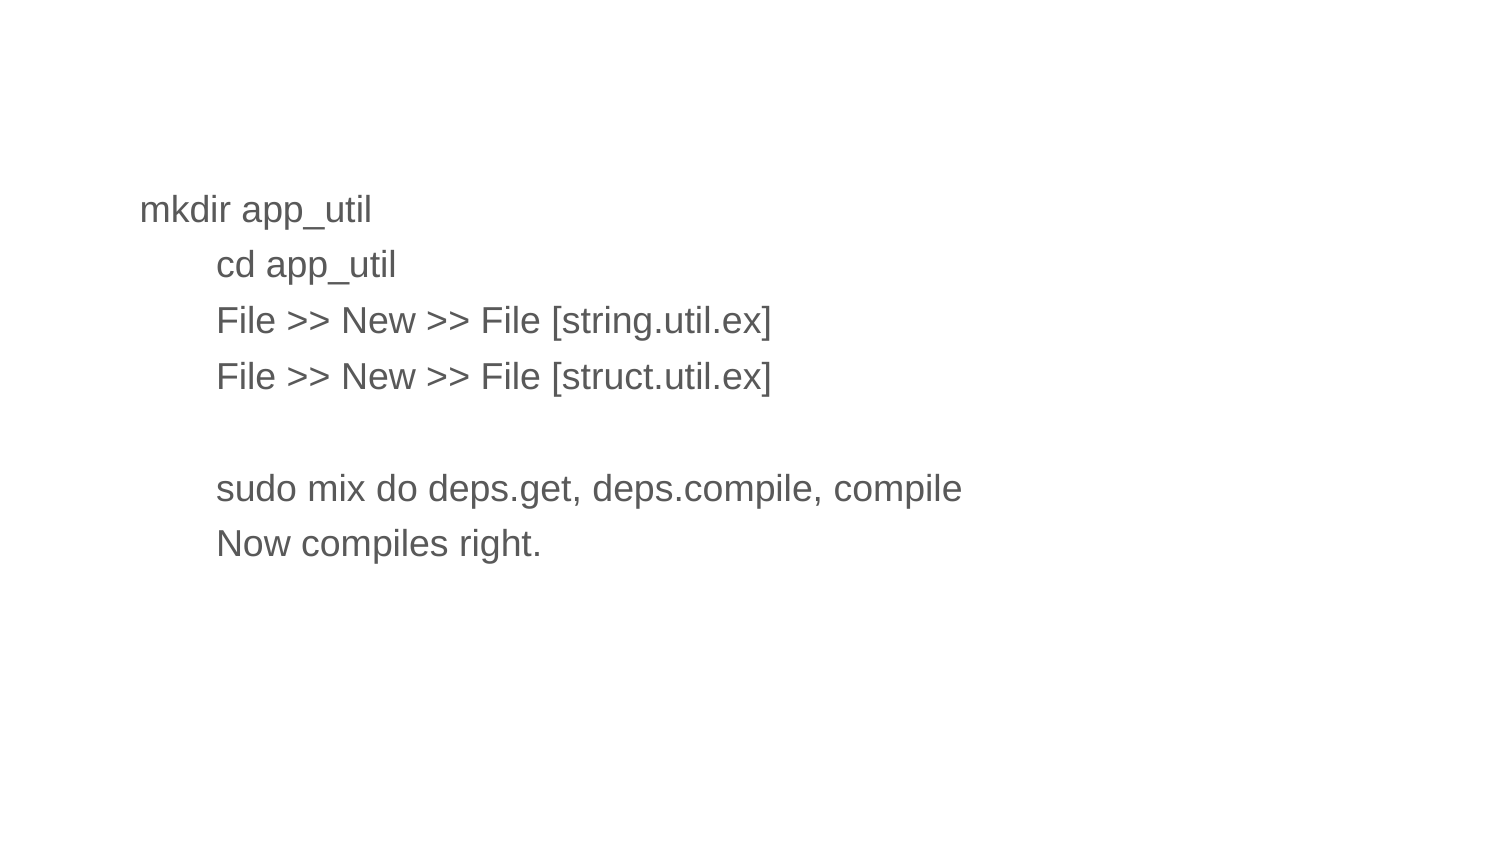

#
       mkdir app_util
	cd app_util
	File >> New >> File [string.util.ex]
	File >> New >> File [struct.util.ex]

	sudo mix do deps.get, deps.compile, compile
	Now compiles right.